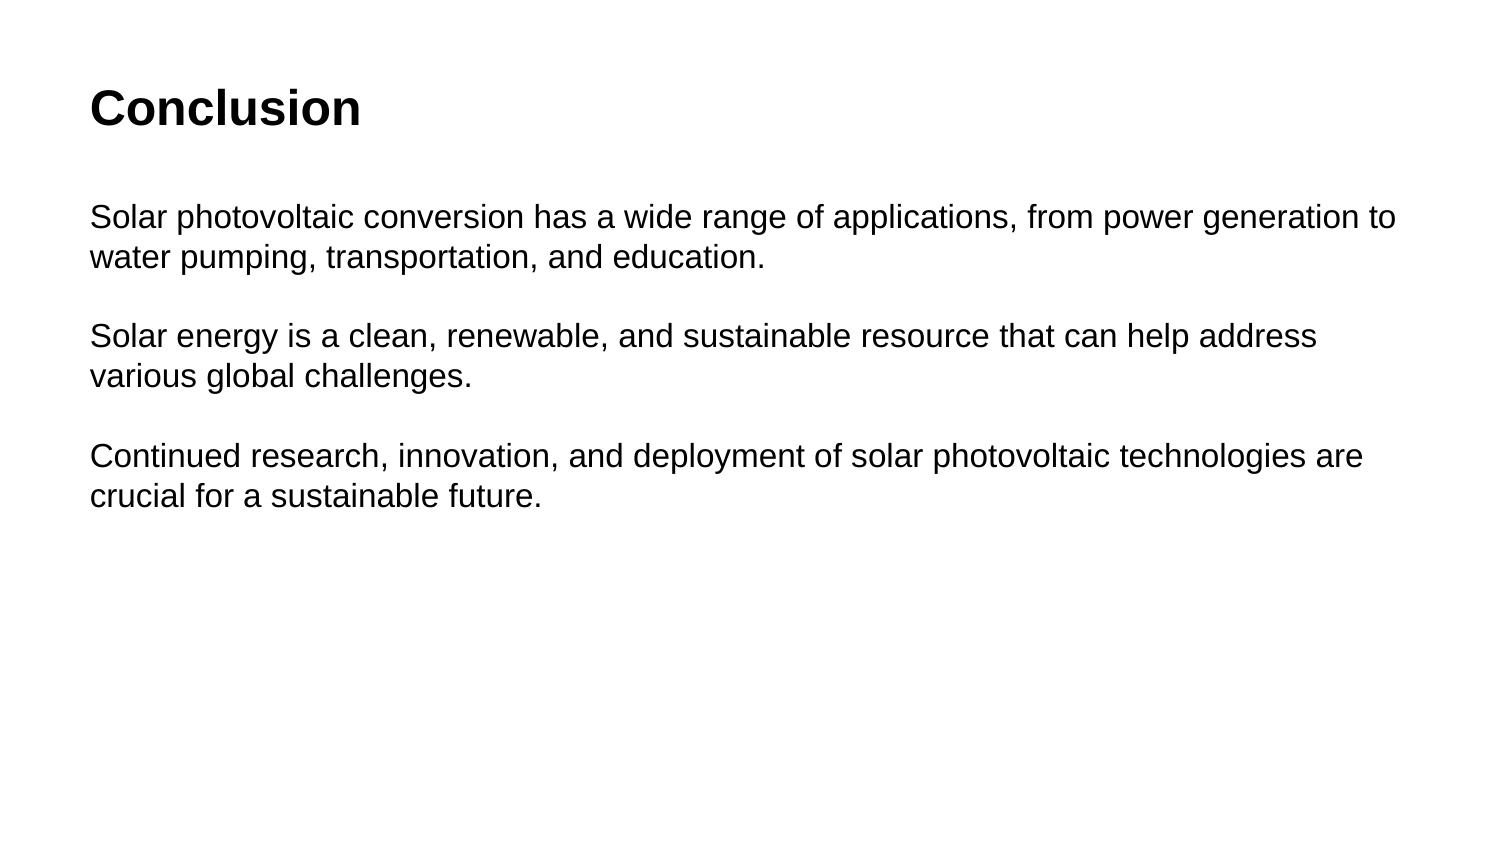

Conclusion
Solar photovoltaic conversion has a wide range of applications, from power generation to water pumping, transportation, and education.

Solar energy is a clean, renewable, and sustainable resource that can help address various global challenges.

Continued research, innovation, and deployment of solar photovoltaic technologies are crucial for a sustainable future.